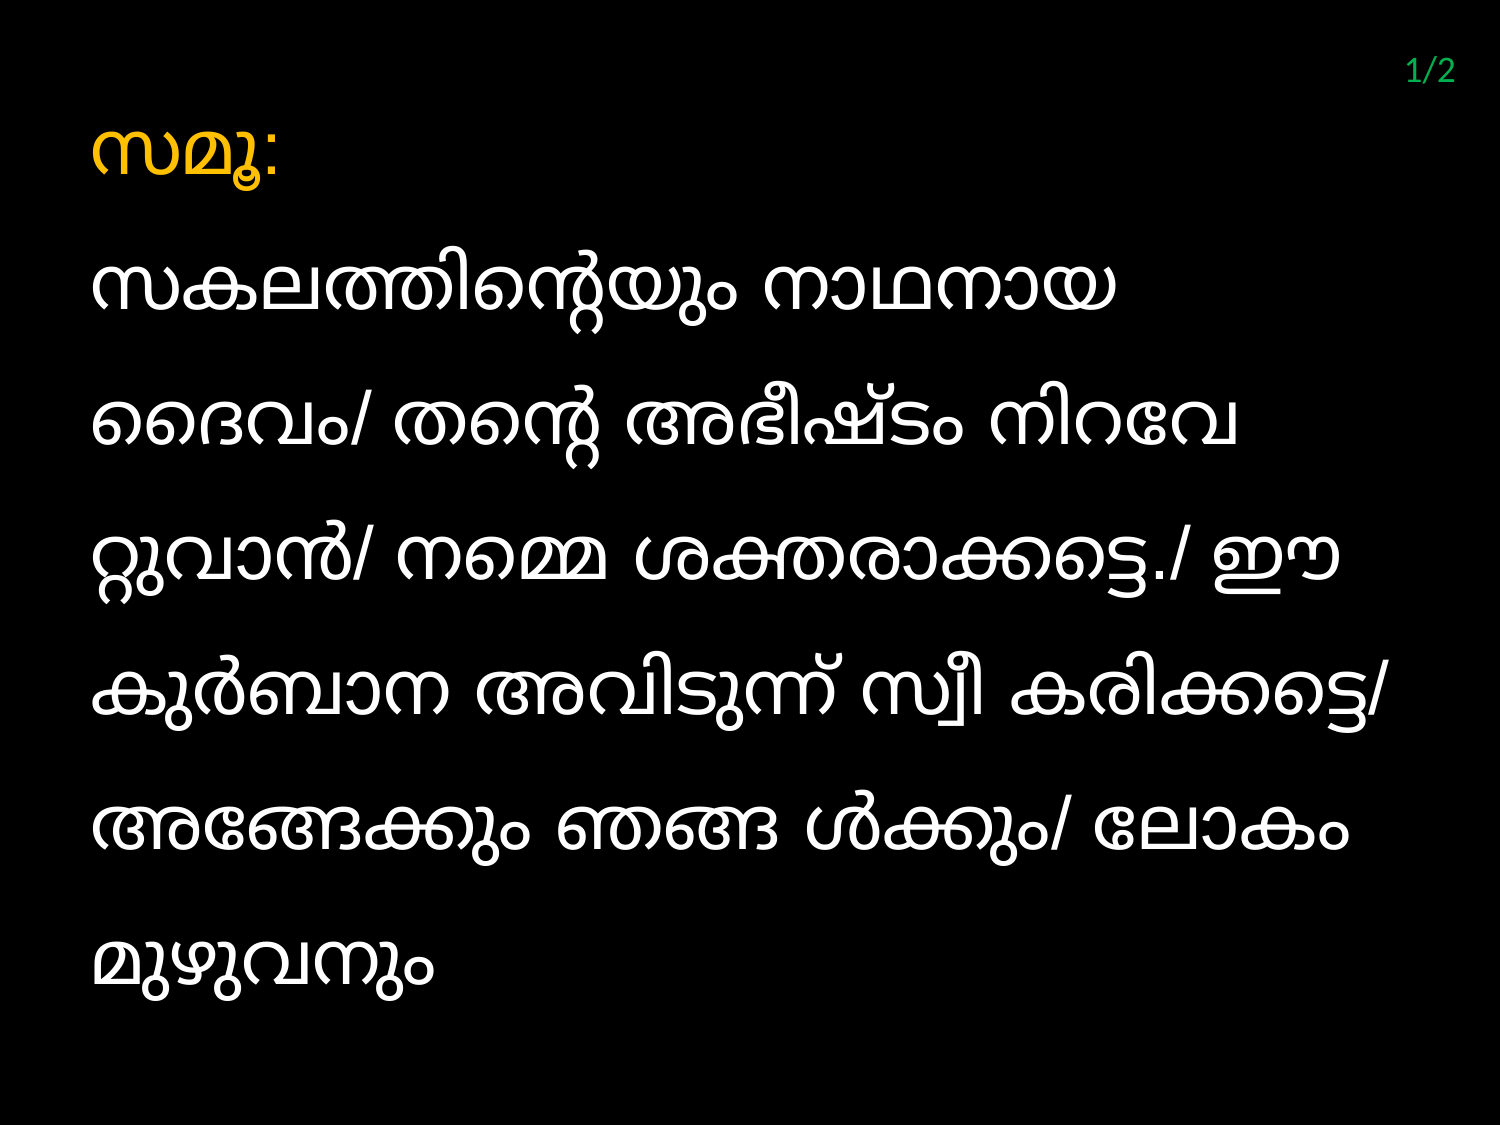

1/2
സമൂ:
സകലത്തിന്‍റെയും നാഥനായ ദൈവം/ തന്‍റെ അഭീഷ്ടം നിറവേ റ്റുവാന്‍/ നമ്മെ ശക്തരാക്കട്ടെ./ ഈ കുര്‍ബാന അവിടുന്ന് സ്വീ കരിക്കട്ടെ/ അങ്ങേക്കും ഞങ്ങ ള്‍ക്കും/ ലോകം മുഴുവനും